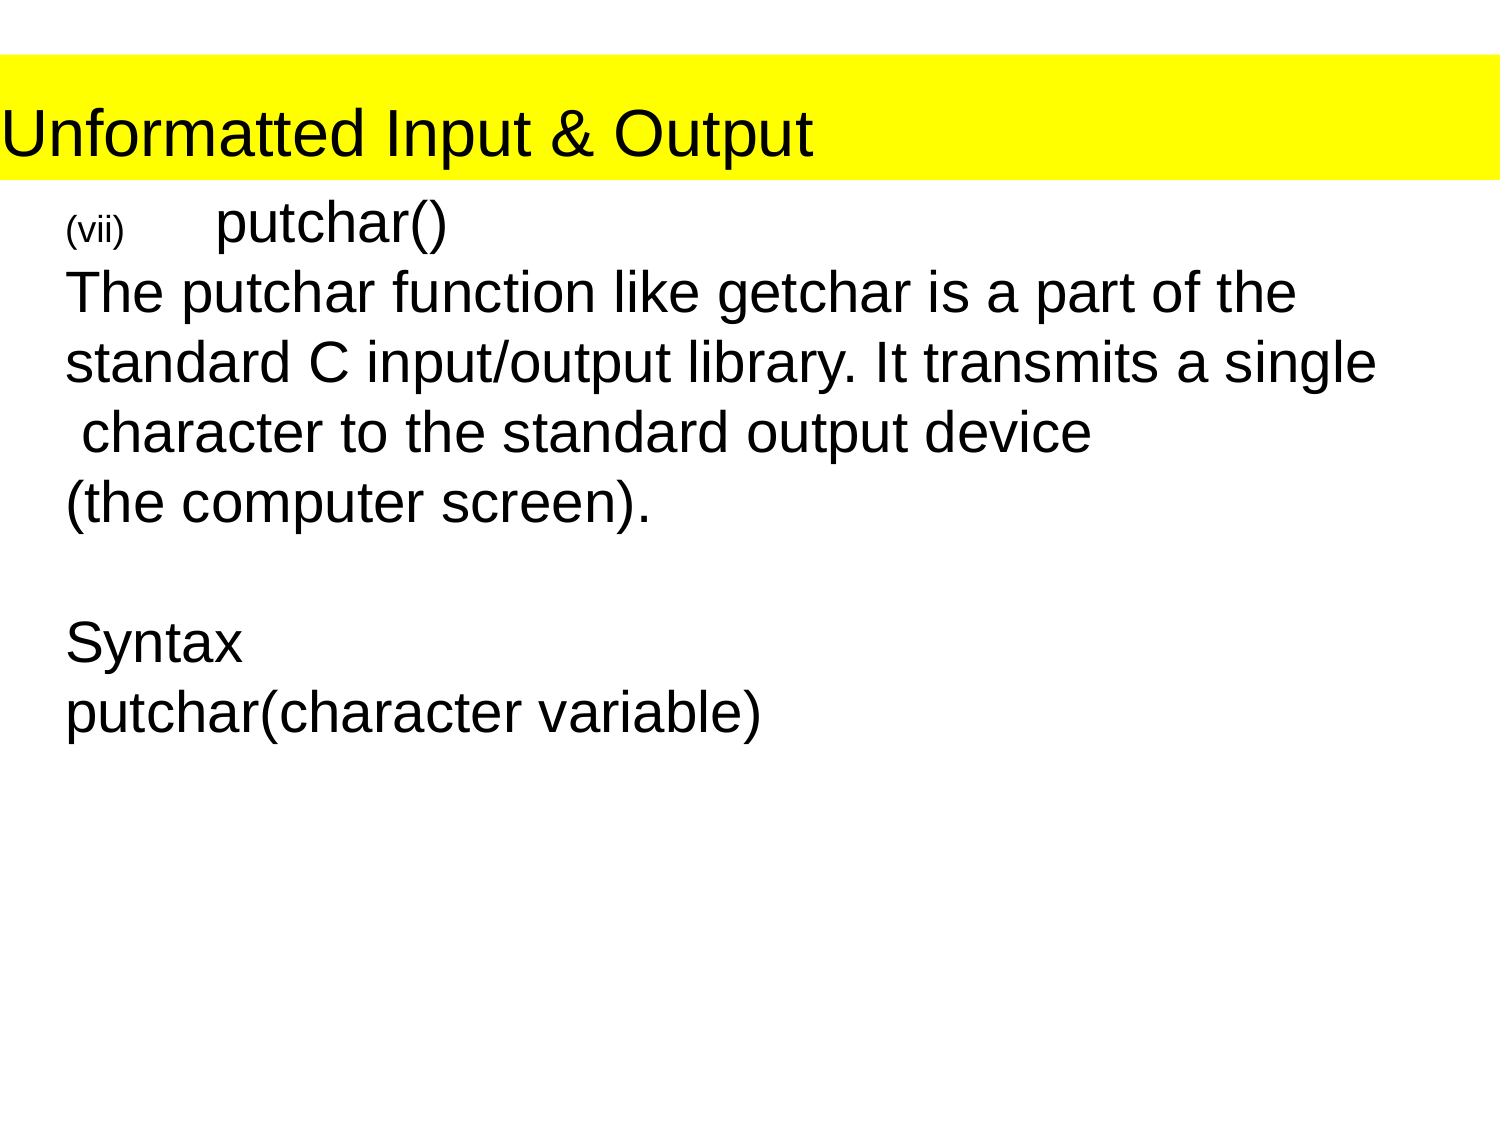

#
Unformatted Input & Output
(vii)	putchar()
The putchar function like getchar is a part of the
standard C input/output library. It transmits a single
 character to the standard output device
(the computer screen).

Syntax
putchar(character variable)